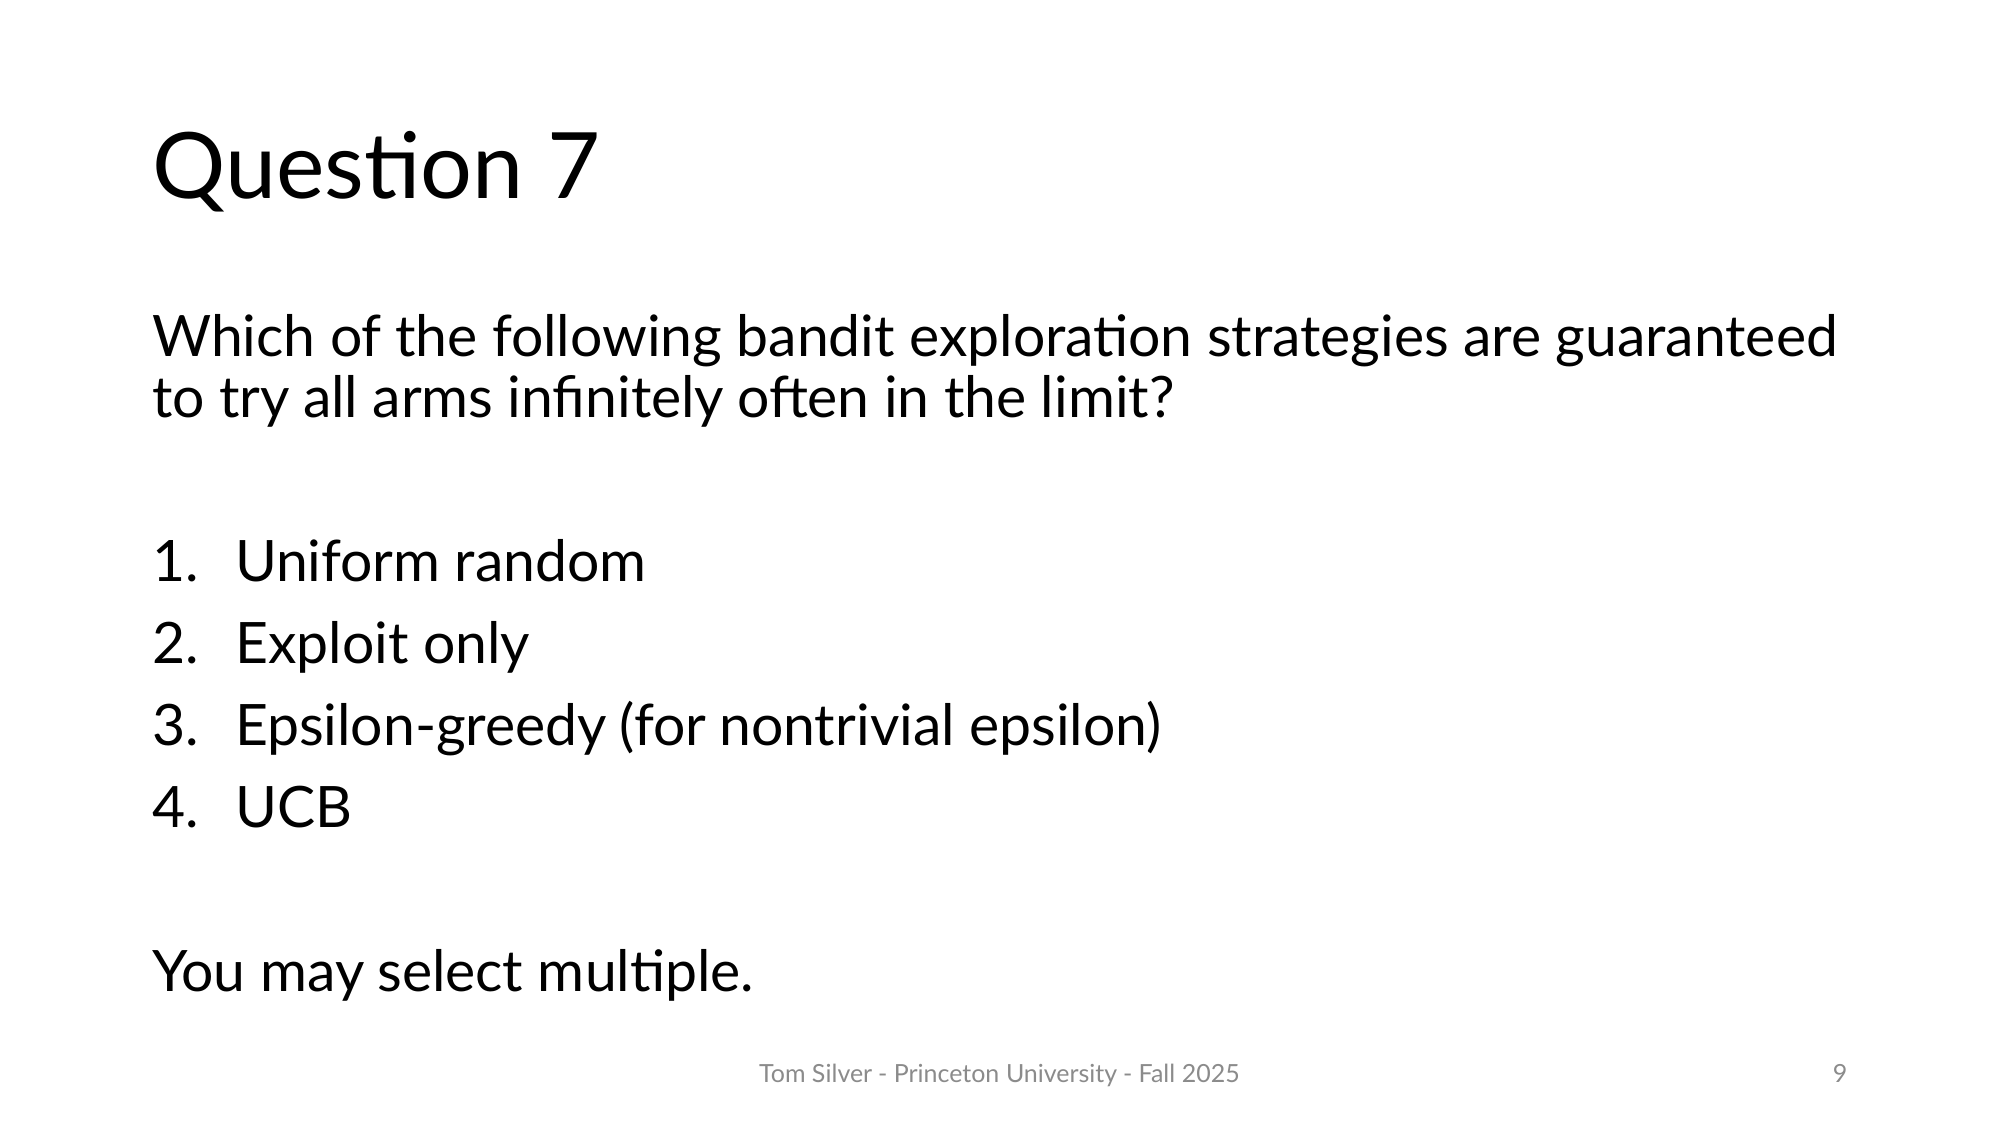

# Question 7
Which of the following bandit exploration strategies are guaranteed to try all arms infinitely often in the limit?

Uniform random
Exploit only
Epsilon-greedy (for nontrivial epsilon)
UCB

You may select multiple.
Tom Silver - Princeton University - Fall 2025
9